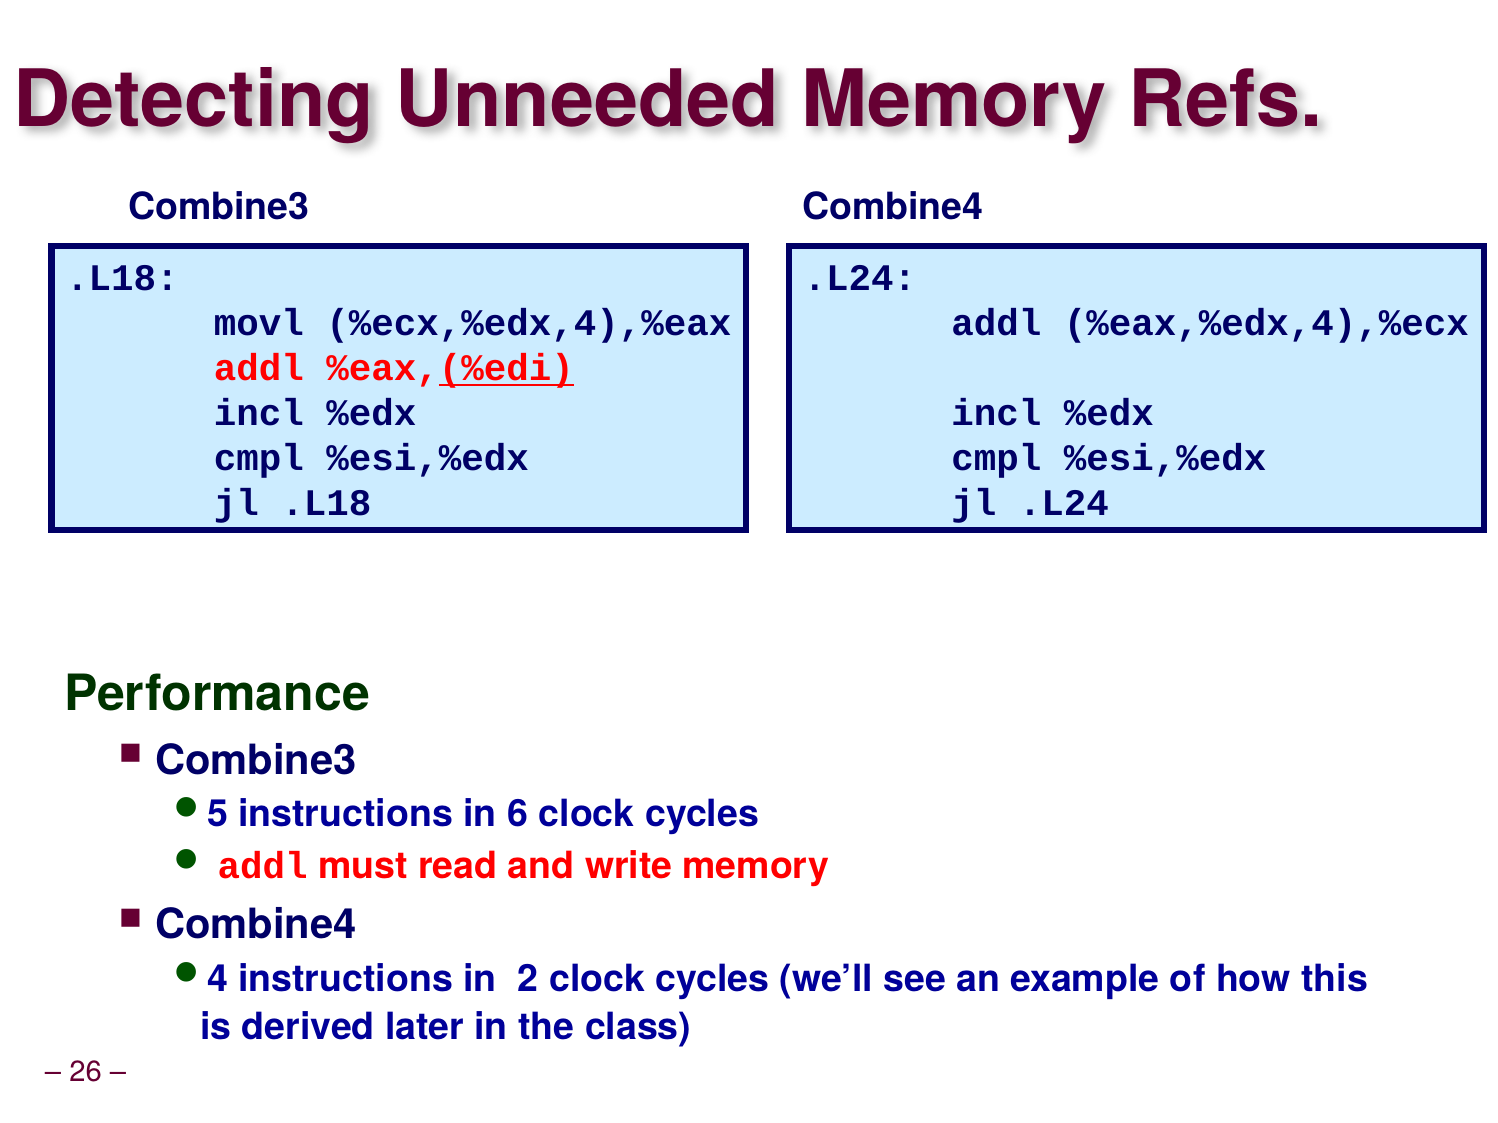

# Detecting Unneeded Memory Refs.
Combine3
Combine4
.L18:
	movl (%ecx,%edx,4),%eax
	addl %eax,(%edi)
	incl %edx
	cmpl %esi,%edx
	jl .L18
.L24:
	addl (%eax,%edx,4),%ecx

	incl %edx
	cmpl %esi,%edx
	jl .L24
Performance
Combine3
5 instructions in 6 clock cycles
 addl must read and write memory
Combine4
4 instructions in  2 clock cycles (we’ll see an example of how this is derived later in the class)